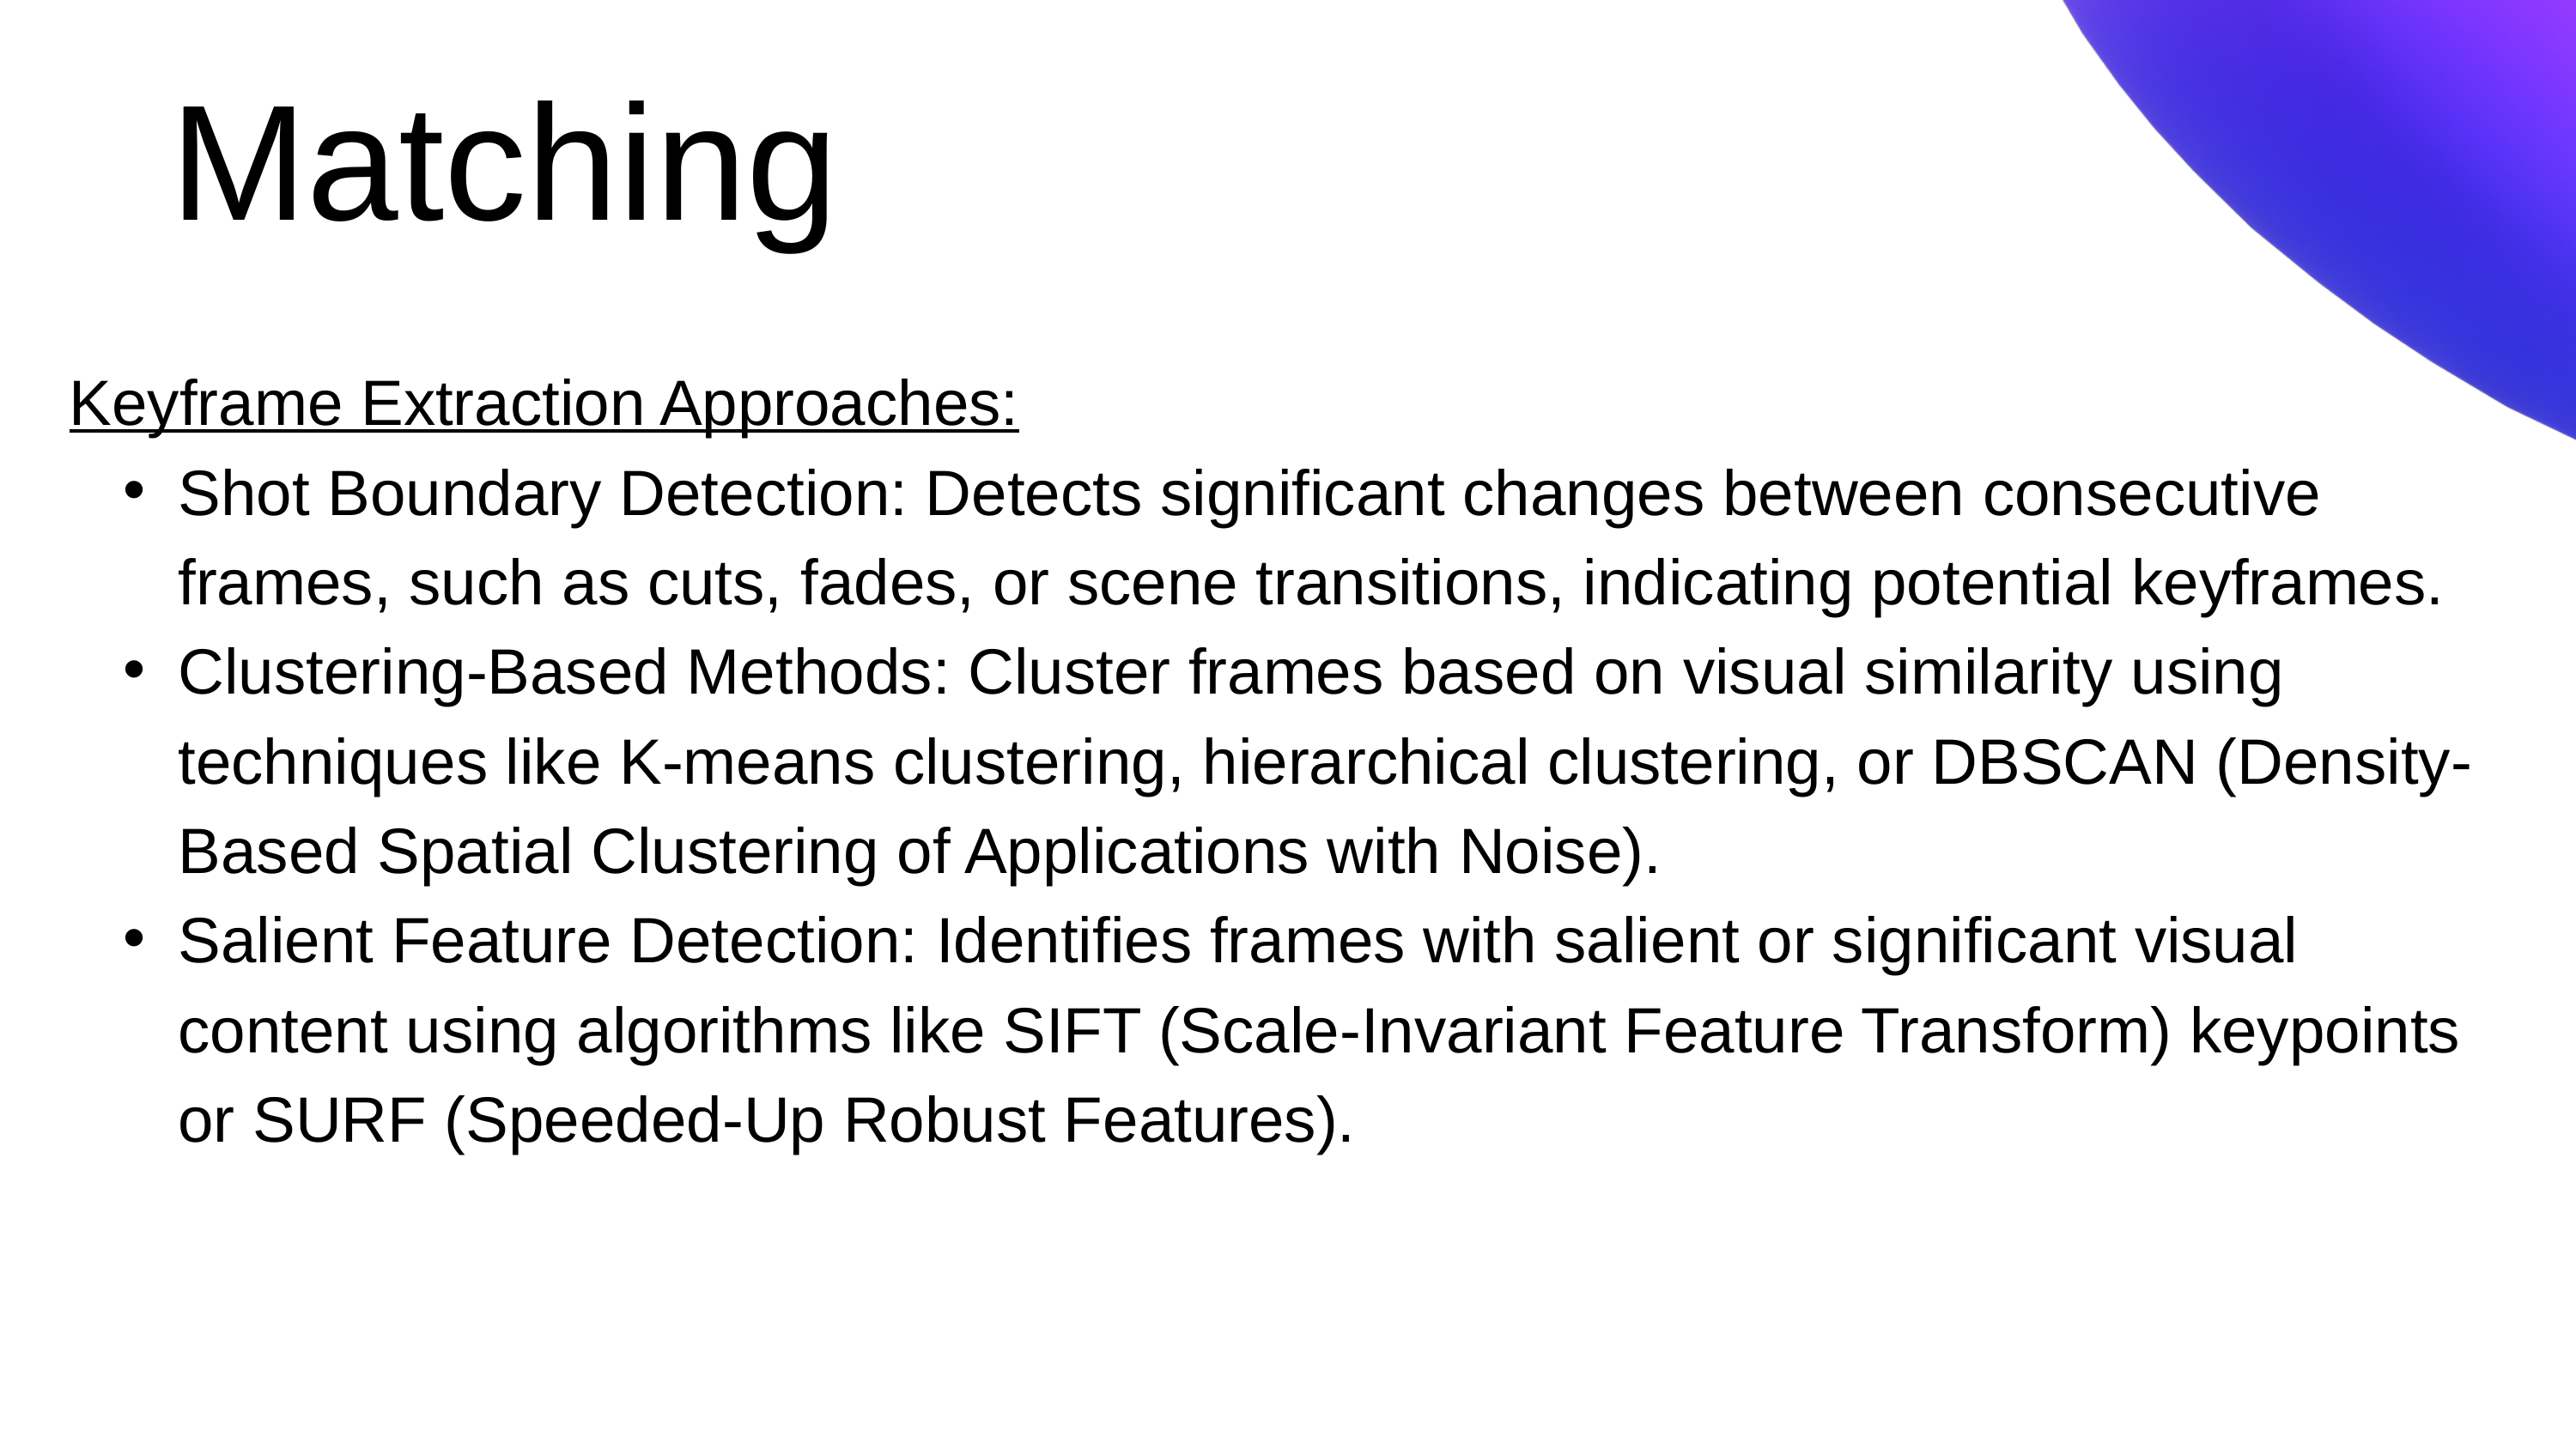

Matching
Keyframe Extraction Approaches:
Shot Boundary Detection: Detects significant changes between consecutive frames, such as cuts, fades, or scene transitions, indicating potential keyframes.
Clustering-Based Methods: Cluster frames based on visual similarity using techniques like K-means clustering, hierarchical clustering, or DBSCAN (Density-Based Spatial Clustering of Applications with Noise).
Salient Feature Detection: Identifies frames with salient or significant visual content using algorithms like SIFT (Scale-Invariant Feature Transform) keypoints or SURF (Speeded-Up Robust Features).